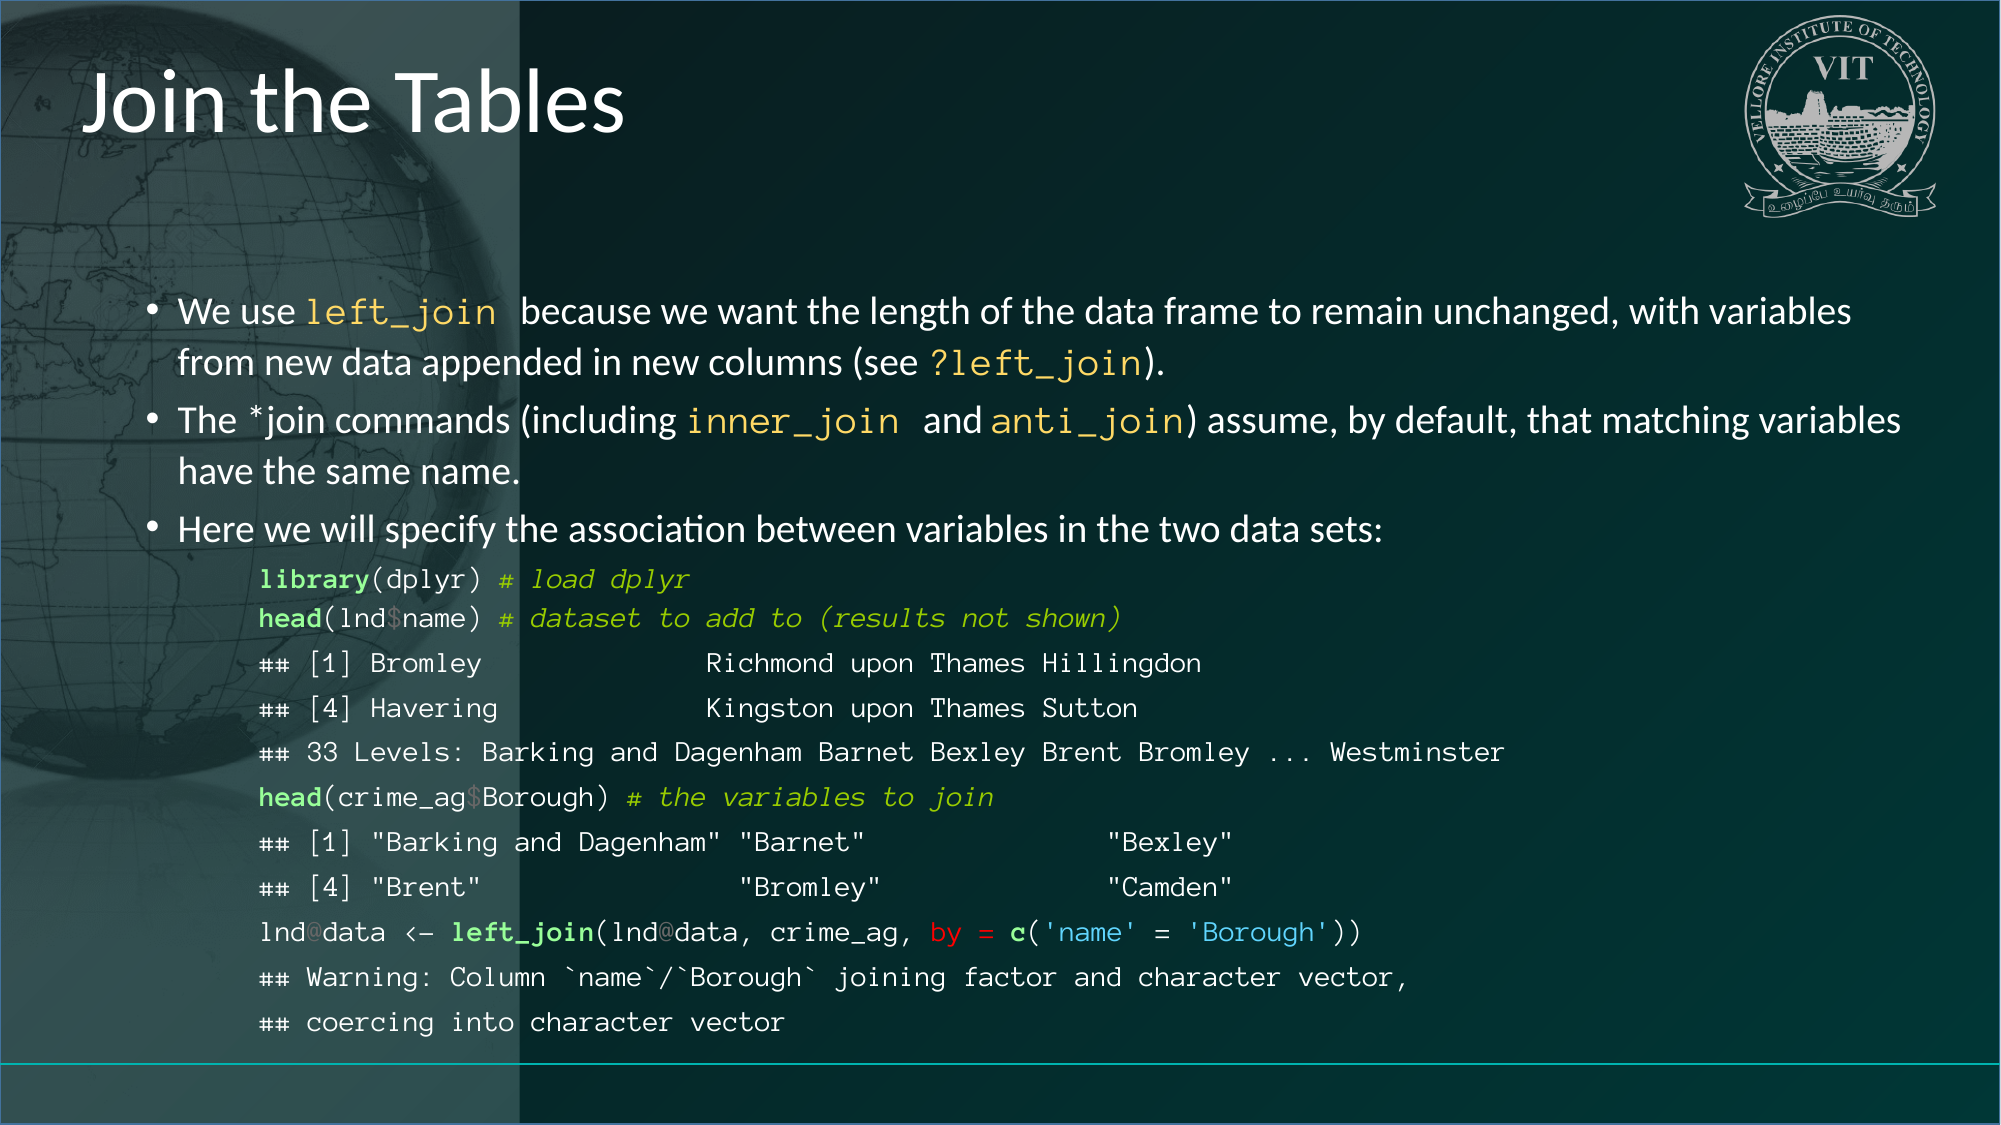

# Join the Tables
We use left_join because we want the length of the data frame to remain unchanged, with variables from new data appended in new columns (see ?left_join).
The *join commands (including inner_join and anti_join) assume, by default, that matching variables have the same name.
Here we will specify the association between variables in the two data sets:
library(dplyr) # load dplyr
head(lnd$name) # dataset to add to (results not shown)
## [1] Bromley              Richmond upon Thames Hillingdon
## [4] Havering             Kingston upon Thames Sutton
## 33 Levels: Barking and Dagenham Barnet Bexley Brent Bromley ... Westminster
head(crime_ag$Borough) # the variables to join
## [1] "Barking and Dagenham" "Barnet"               "Bexley"
## [4] "Brent"                "Bromley"              "Camden"
lnd@data <- left_join(lnd@data, crime_ag, by = c('name' = 'Borough'))
## Warning: Column `name`/`Borough` joining factor and character vector,
## coercing into character vector